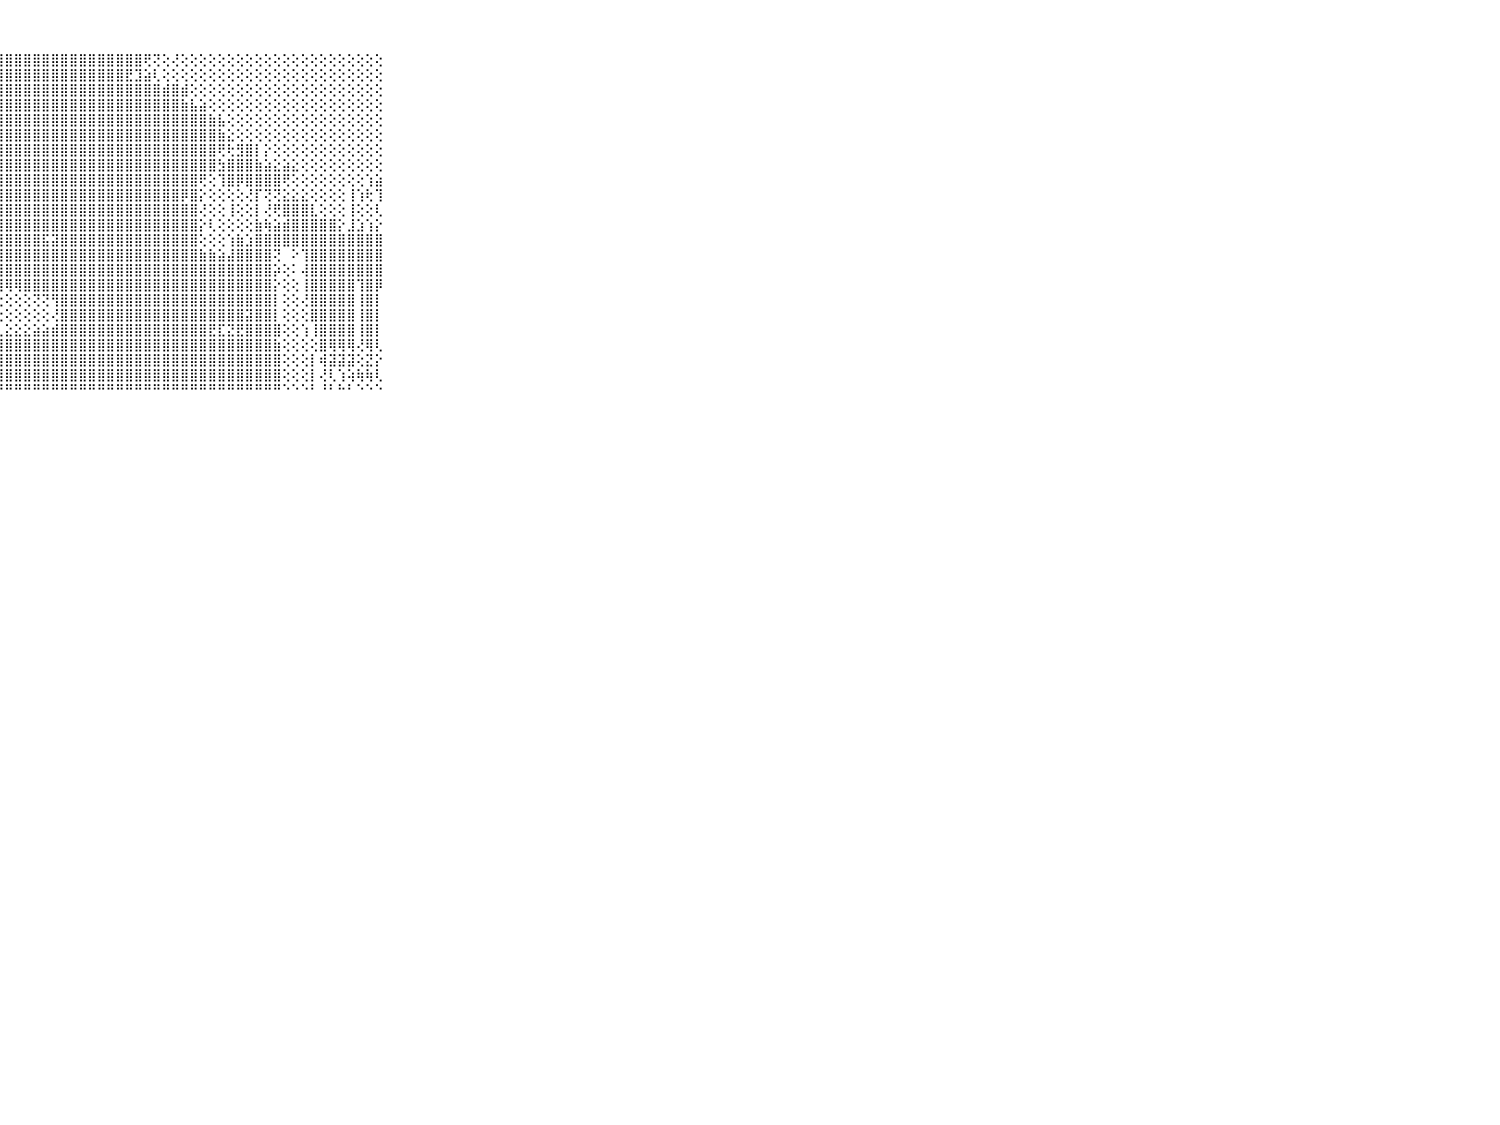

⠀⠀⠀⠀⠀⠀⠀⠀⠀⠀⠀⣿⣿⣿⣿⣿⣿⣿⣿⣿⣿⣿⣿⣿⣿⣿⣿⣿⣿⣿⣿⣿⣿⣿⣿⣿⣿⣿⣿⣿⣿⣿⣿⢟⢝⢕⢜⢕⢕⢕⢕⢕⢕⢕⢕⢕⢕⢕⢕⢕⢕⢕⢕⢕⢕⢕⢕⢕⢕⠀⠀⠀⠀⠀⠀⠀⠀⠀⠀⠀⠀
⠀⠀⠀⠀⠀⠀⠀⠀⠀⠀⠀⣿⣿⣿⣿⣿⣿⣿⣿⣿⣿⣿⣿⣿⣿⣿⣿⣿⣿⣿⣿⣿⣿⣿⣿⣿⣿⣿⣿⣿⣿⣟⣹⣵⢇⢕⢕⢕⢕⢕⢕⢕⢕⢕⢕⢕⢕⢕⢕⢕⢕⢕⢕⢕⢕⢕⢕⢕⢕⠀⠀⠀⠀⠀⠀⠀⠀⠀⠀⠀⠀
⠀⠀⠀⠀⠀⠀⠀⠀⠀⠀⠀⣿⣿⣿⣿⣿⣿⣿⣿⣿⣿⣿⣿⣿⣿⣿⣿⣿⣿⣿⣿⣿⣿⣿⣿⣿⣿⣿⣿⣿⣿⣿⣿⣿⣿⣾⣿⣾⢕⢕⢕⢕⢕⢕⢕⢕⢕⢕⢕⢕⢕⢕⢕⢕⢕⢕⢕⢕⢕⠀⠀⠀⠀⠀⠀⠀⠀⠀⠀⠀⠀
⠀⠀⠀⠀⠀⠀⠀⠀⠀⠀⠀⣿⣿⣿⣿⣿⣿⣿⣿⣿⣿⣿⣿⣿⣿⣿⣿⣿⣿⣿⣿⣿⣿⣿⣿⣿⣿⣿⣿⣿⣿⣿⣿⣿⣿⣿⣿⣷⣧⣵⢕⢕⢕⢕⢕⢕⢕⢕⢕⢕⢕⢕⢕⢕⢕⢕⢕⢕⢕⠀⠀⠀⠀⠀⠀⠀⠀⠀⠀⠀⠀
⠀⠀⠀⠀⠀⠀⠀⠀⠀⠀⠀⣿⣿⣿⣿⣿⣿⣿⣿⣿⣿⣿⣿⣿⣿⣿⣿⣿⣿⣿⣿⣿⣿⣿⣿⣿⣿⣿⣿⣿⣿⣿⣿⣿⣿⣿⣿⣿⣿⣿⣷⣧⢕⢕⢕⢕⢕⢕⢕⢕⢕⢕⢕⢕⢕⢕⢕⢕⢕⠀⠀⠀⠀⠀⠀⠀⠀⠀⠀⠀⠀
⠀⠀⠀⠀⠀⠀⠀⠀⠀⠀⠀⣿⣿⣿⣿⣿⣿⣿⣿⣿⣿⣿⣿⣿⣿⣿⣿⣿⣿⣿⣿⣿⣿⣿⣿⣿⣿⣿⣿⣿⣿⣿⣿⣿⣿⣿⣿⣿⣿⣿⣿⣷⣕⢕⢕⢕⢕⢕⢕⢕⢕⢕⢕⢕⢕⢕⢕⢕⢕⠀⠀⠀⠀⠀⠀⠀⠀⠀⠀⠀⠀
⠀⠀⠀⠀⠀⠀⠀⠀⠀⠀⠀⣿⣿⣿⣿⣿⣿⣿⣿⣿⣿⣿⣿⣿⣿⣿⣿⣿⣿⣿⣿⣿⣿⣿⣿⣿⣿⣿⣿⣿⣿⣿⣿⣿⣿⣿⣿⣿⣿⣿⣿⢟⢗⣻⣿⡇⡕⢕⢕⢕⢕⢕⢕⢕⢕⢕⢕⢕⢕⠀⠀⠀⠀⠀⠀⠀⠀⠀⠀⠀⠀
⠀⠀⠀⠀⠀⠀⠀⠀⠀⠀⠀⣿⣿⣿⣿⣿⣿⣿⣿⣿⣿⣿⣿⣿⣿⣿⣿⣿⣿⣿⣿⣿⣿⣿⣿⣿⣿⣿⣿⣿⣿⣿⣿⣿⣿⣿⣿⣿⣿⣿⣿⣳⣿⣿⣿⣷⣵⣕⣵⣕⢕⢕⢕⢕⢕⢕⢕⢕⢕⠀⠀⠀⠀⠀⠀⠀⠀⠀⠀⠀⠀
⠀⠀⠀⠀⠀⠀⠀⠀⠀⠀⠀⣿⣿⣿⣿⣿⣿⣿⣿⣿⣿⣿⣿⣿⣿⣿⣿⣿⣿⣿⣿⣿⣿⣿⣿⣿⣿⣿⣿⣿⣿⣿⣿⣿⣿⣿⣿⣿⣿⢟⢕⢹⣿⡿⣿⣿⣿⣿⢟⢕⢕⢕⢕⢕⢕⢕⢕⢱⣵⠀⠀⠀⠀⠀⠀⠀⠀⠀⠀⠀⠀
⠀⠀⠀⠀⠀⠀⠀⠀⠀⠀⠀⢟⢟⢹⣿⣿⣿⣿⣿⣿⣿⣿⡿⣜⢻⣿⣿⣿⣿⣿⣿⣿⣿⣿⣿⣿⣿⣿⣿⣿⣿⣿⣿⣿⣿⣿⣿⡿⣿⡕⢕⢕⢕⢕⢜⡏⢝⢝⣕⣕⣕⢕⢕⢕⢕⢸⢱⢗⢹⠀⠀⠀⠀⠀⠀⠀⠀⠀⠀⠀⠀
⠀⠀⠀⠀⠀⠀⠀⠀⠀⠀⠀⣧⣷⣷⣿⣿⣿⣿⣿⣿⣿⣿⢇⢜⢼⣿⣿⣿⣿⣿⣿⣿⣿⣿⣿⣿⣿⣿⣿⣿⣿⣿⣿⣿⣿⣿⣿⣿⣿⢜⢕⢕⢸⢕⢕⡇⢜⢟⣿⣿⣿⣇⢕⢕⢕⢸⢕⢕⢇⠀⠀⠀⠀⠀⠀⠀⠀⠀⠀⠀⠀
⠀⠀⠀⠀⠀⠀⠀⠀⠀⠀⠀⢸⣿⣿⣿⣿⣿⣿⣿⣿⣿⡷⡗⣵⢸⣿⣿⣿⣿⣿⣿⣿⣿⣿⣿⣿⣿⣿⣿⣿⣿⣿⣿⣿⣿⣿⣿⣿⣿⡕⢇⢕⢕⢕⢕⣷⢷⣵⣾⣿⣿⣿⣿⣿⡕⣸⣱⢱⡕⠀⠀⠀⠀⠀⠀⠀⠀⠀⠀⠀⠀
⠀⠀⠀⠀⠀⠀⠀⠀⠀⠀⠀⢕⣿⣿⣿⣿⣿⣿⣿⣿⣟⢮⢸⢕⢿⣿⣿⣿⣿⣿⣿⣿⣯⣽⣿⣿⣿⣿⣿⣿⣿⣿⣿⣿⣿⣿⣿⣿⣿⢕⢕⢕⢱⣷⣱⣿⣿⣿⣿⣿⣿⣿⣿⣿⣿⣿⣿⣿⣿⠀⠀⠀⠀⠀⠀⠀⠀⠀⠀⠀⠀
⠀⠀⠀⠀⠀⠀⠀⠀⠀⠀⠀⢱⣿⣿⣿⣿⣿⣿⣿⣿⣵⣵⣵⣾⣿⣿⣿⣿⣿⣿⣿⣿⣿⣿⣿⣿⣿⣿⣿⣿⣿⣿⣿⣿⣿⣿⣿⣿⣿⣷⣷⣵⣼⣿⣿⣿⣿⢝⠀⠕⢹⣿⣿⣿⣿⣿⣿⣿⣿⠀⠀⠀⠀⠀⠀⠀⠀⠀⠀⠀⠀
⠀⠀⠀⠀⠀⠀⠀⠀⠀⠀⠀⢕⣿⣿⣿⣿⣿⣿⣿⡿⢏⢕⢕⢕⢸⣿⣿⣿⣿⣿⣿⣿⣿⣿⣿⣿⣿⣿⣿⣿⣿⣿⣿⣿⣿⣿⣿⣿⣿⣿⣿⣿⣿⣿⣿⣿⣿⡵⢕⠅⢼⣿⣿⣿⣿⣿⣿⣿⣿⠀⠀⠀⠀⠀⠀⠀⠀⠀⠀⠀⠀
⠀⠀⠀⠀⠀⠀⠀⠀⠀⠀⠀⣕⣿⣿⣿⣿⡿⢟⢕⢕⢕⢕⢕⢕⢕⢜⢟⢿⢿⢿⣿⣿⣿⣿⣿⣿⣿⣿⣿⣿⣿⣿⣿⣿⣿⣿⣿⣿⣿⣿⣿⣿⣿⣿⣿⣿⣿⡕⢕⢕⢸⣿⣿⣿⣿⣿⢹⣿⡿⠀⠀⠀⠀⠀⠀⠀⠀⠀⠀⠀⠀
⠀⠀⠀⠀⠀⠀⠀⠀⠀⠀⠀⣿⣿⣿⡟⢝⢕⢕⠕⠕⢕⢕⢕⢕⢕⢕⢕⢕⢕⢕⢕⢝⢝⢻⣿⣿⣿⣿⣿⣿⣿⣿⣿⣿⣿⣿⣿⣿⣿⣿⣿⣿⣿⣿⣿⣿⣿⡇⢕⢕⢜⣿⣿⣿⣿⣿⢸⣿⡇⠀⠀⠀⠀⠀⠀⠀⠀⠀⠀⠀⠀
⠀⠀⠀⠀⠀⠀⠀⠀⠀⠀⠀⣿⣿⣿⡇⢕⢕⢔⢔⢔⢕⢕⢕⣱⣕⣕⢕⢕⢕⢕⢕⢕⢕⢜⣿⣿⣿⣿⣿⣿⣿⣿⣿⣿⣿⣿⣿⣿⣿⣿⣿⣿⣿⣿⣽⣿⣿⡇⢕⢕⢕⣿⣿⣿⣿⣿⢸⣿⡇⠀⠀⠀⠀⠀⠀⠀⠀⠀⠀⠀⠀
⠀⠀⠀⠀⠀⠀⠀⠀⠀⠀⠀⣿⣿⣿⢇⢕⢕⢕⢕⢕⢕⣵⣿⣿⣿⣿⡟⢇⣕⣕⣕⣵⣵⣾⣿⣿⣿⣿⣿⣿⣿⣿⣿⣿⣿⣿⣿⣿⣿⣿⣟⣏⣝⣟⣿⣿⣿⣿⢕⢕⢱⢸⣿⣿⣿⣿⢸⣿⡇⠀⠀⠀⠀⠀⠀⠀⠀⠀⠀⠀⠀
⠀⠀⠀⠀⠀⠀⠀⠀⠀⠀⠀⣿⣿⡏⢕⢕⢕⢕⢕⣕⣿⣿⣿⣿⣿⣿⣿⣿⣿⣿⣿⣿⣿⣿⣿⣿⣿⣿⣿⣿⣿⣿⣿⣿⣿⣿⣿⣿⣿⣿⣿⣿⣿⣿⣿⣿⣿⣷⢕⢕⢕⢕⣿⢿⢿⢿⢜⢿⢇⠀⠀⠀⠀⠀⠀⠀⠀⠀⠀⠀⠀
⠀⠀⠀⠀⠀⠀⠀⠀⠀⠀⠀⣿⣿⢕⢕⢕⢕⢕⣾⣿⣿⣿⣿⣿⣿⣿⣿⣿⣿⣿⣿⣿⣿⣿⣿⣿⣿⣿⣿⣿⣿⣿⣿⣿⣿⣿⣿⣿⣿⣿⣿⣿⣿⣿⣿⣿⣿⣿⢕⢕⢕⡇⢾⣽⣽⣽⢕⣝⡕⠀⠀⠀⠀⠀⠀⠀⠀⠀⠀⠀⠀
⠀⠀⠀⠀⠀⠀⠀⠀⠀⠀⠀⣿⢇⢕⢕⢕⣵⣾⣿⣿⣿⣿⣿⣿⣿⣿⣿⣿⣿⣿⣿⣿⣿⣿⣿⣿⣿⣿⣿⣿⣿⣿⣿⣿⣿⣿⣿⣿⣿⣿⣿⣿⣿⣿⣿⣿⣿⣿⢕⢕⢕⡇⢜⢇⢱⢵⢷⢷⢇⠀⠀⠀⠀⠀⠀⠀⠀⠀⠀⠀⠀
⠀⠀⠀⠀⠀⠀⠀⠀⠀⠀⠀⠑⠑⠑⠑⠚⠛⠛⠛⠛⠛⠛⠛⠛⠛⠛⠛⠛⠛⠛⠛⠛⠛⠛⠛⠛⠛⠛⠛⠛⠛⠛⠛⠛⠛⠛⠛⠛⠛⠛⠛⠛⠛⠛⠛⠛⠛⠛⠑⠑⠑⠃⠘⠃⠓⠃⠑⠑⠑⠀⠀⠀⠀⠀⠀⠀⠀⠀⠀⠀⠀